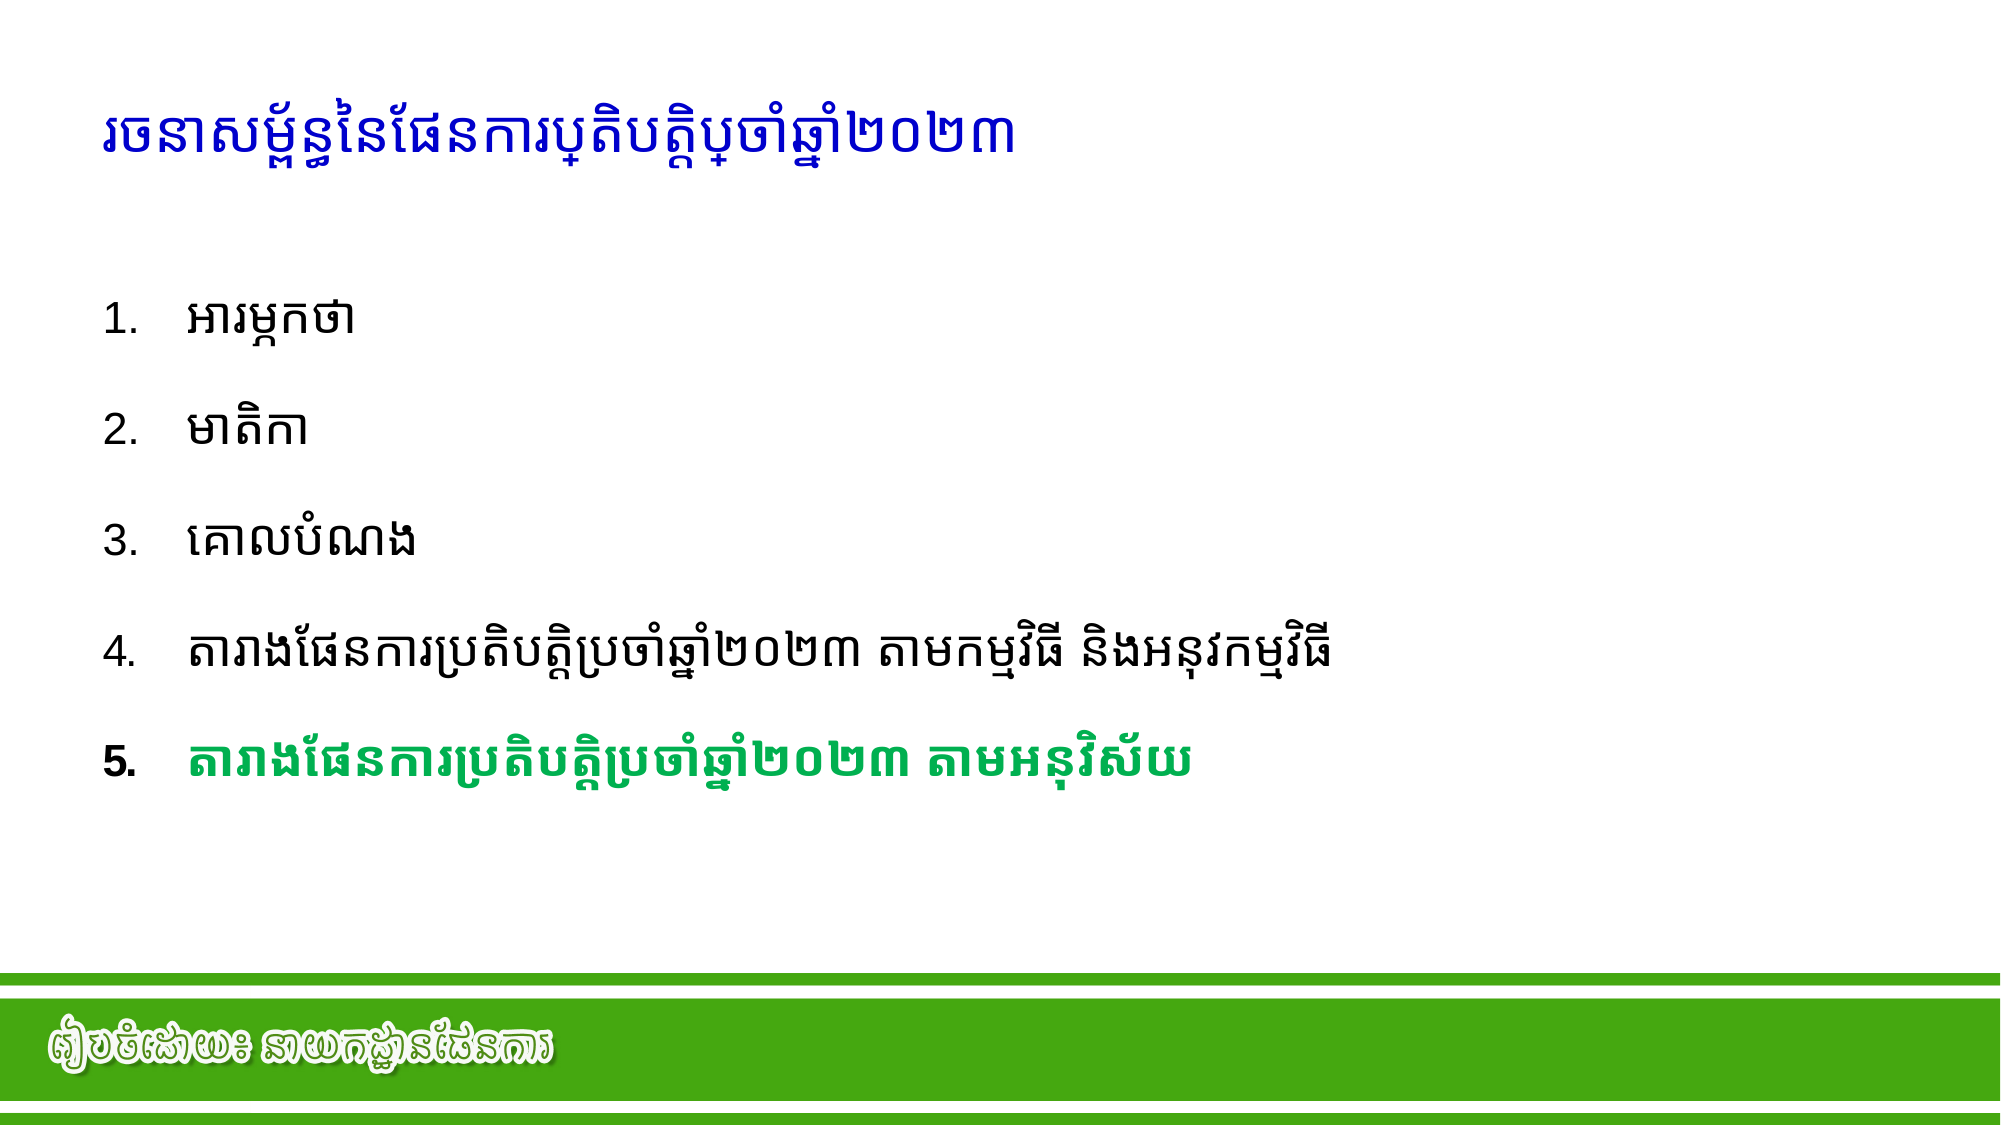

រចនាសម្ព័ន្ធនៃផែនការប្រតិបត្តិប្រចាំឆ្នាំ២០២៣
អារម្ភកថា
មាតិកា
គោលបំណង
តារាងផែនការប្រតិបត្តិប្រចាំឆ្នាំ២០២៣ តាមកម្មវិធី និងអនុវកម្មវិធី
តារាងផែនការប្រតិបត្តិប្រចាំឆ្នាំ២០២៣ តាមអនុវិស័យ